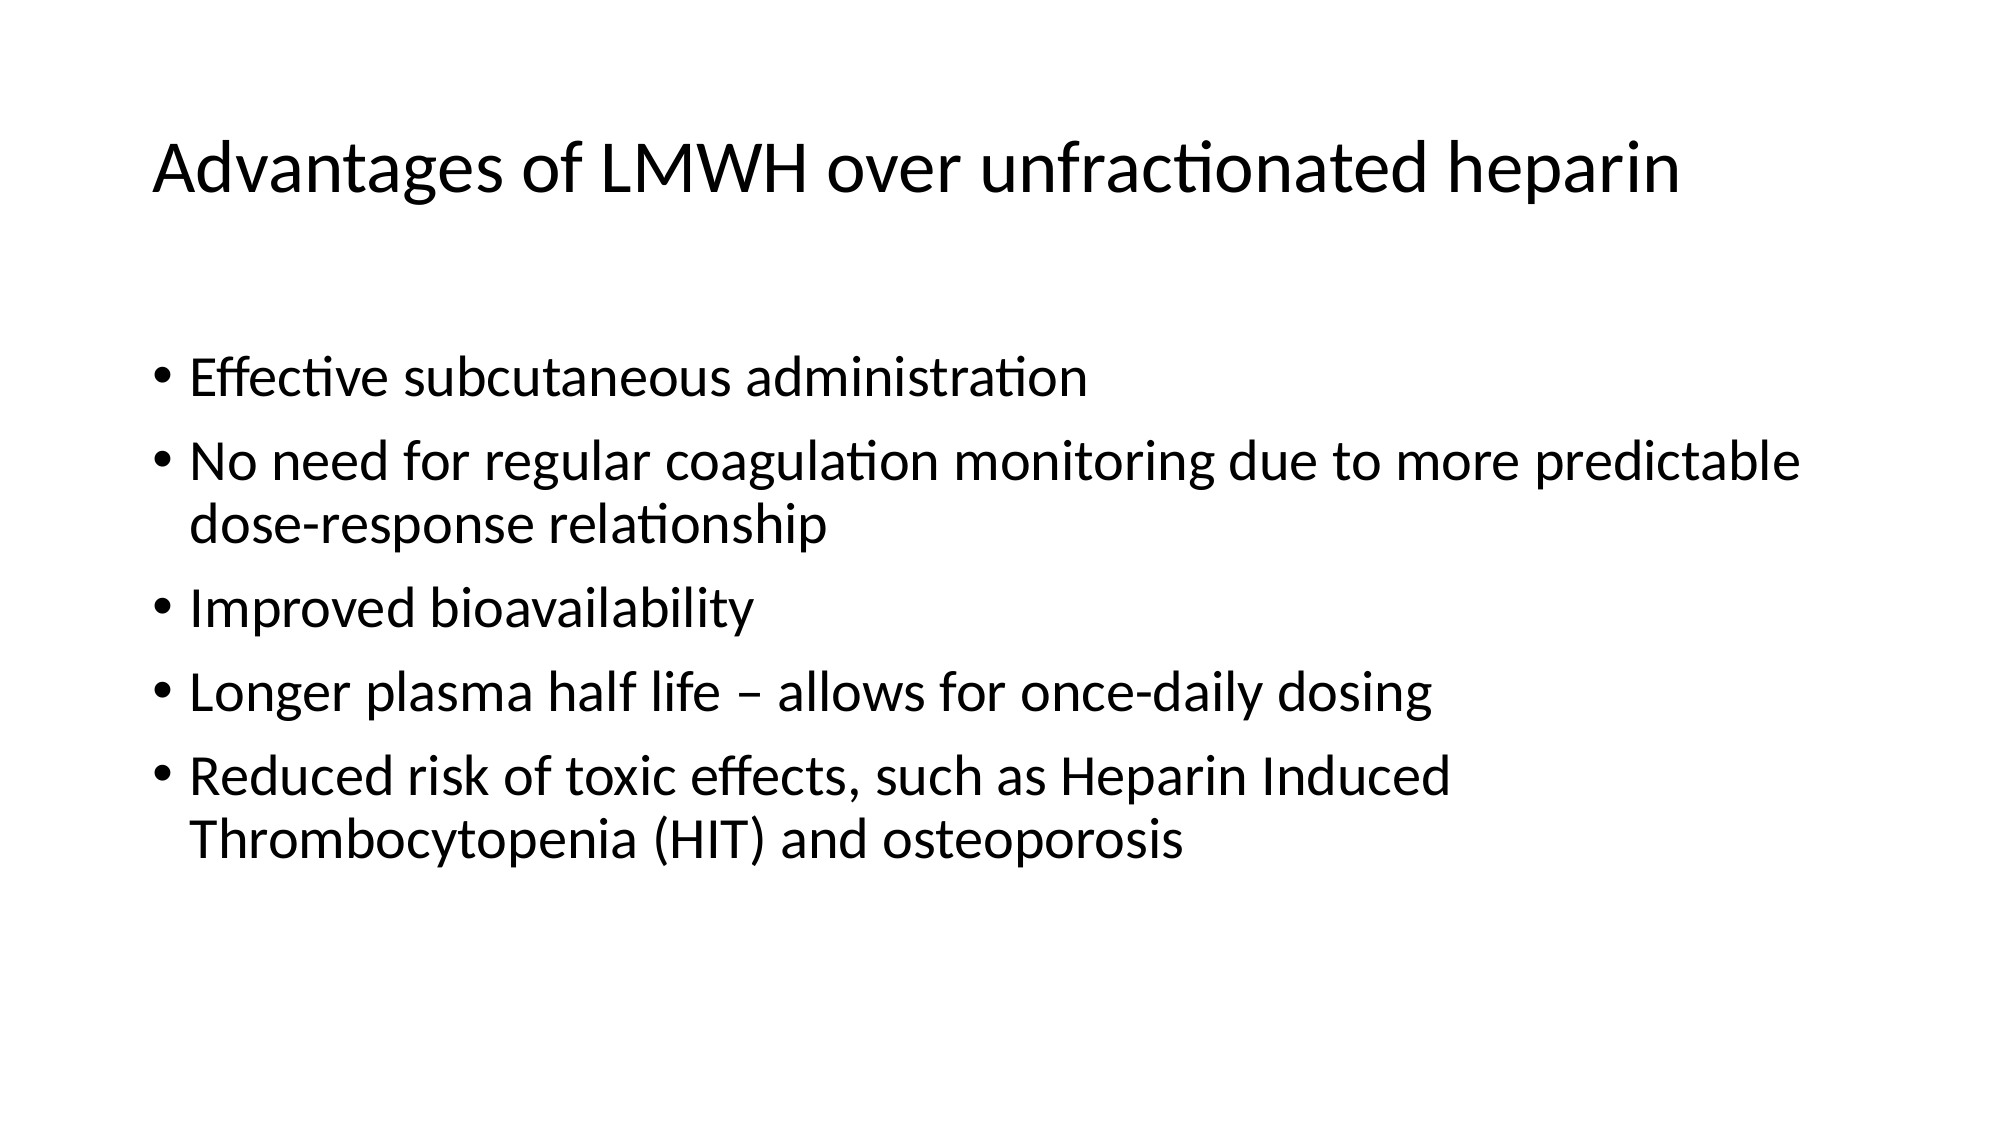

# Advantages of LMWH over unfractionated heparin
Effective subcutaneous administration
No need for regular coagulation monitoring due to more predictable dose-response relationship
Improved bioavailability
Longer plasma half life – allows for once-daily dosing
Reduced risk of toxic effects, such as Heparin Induced Thrombocytopenia (HIT) and osteoporosis